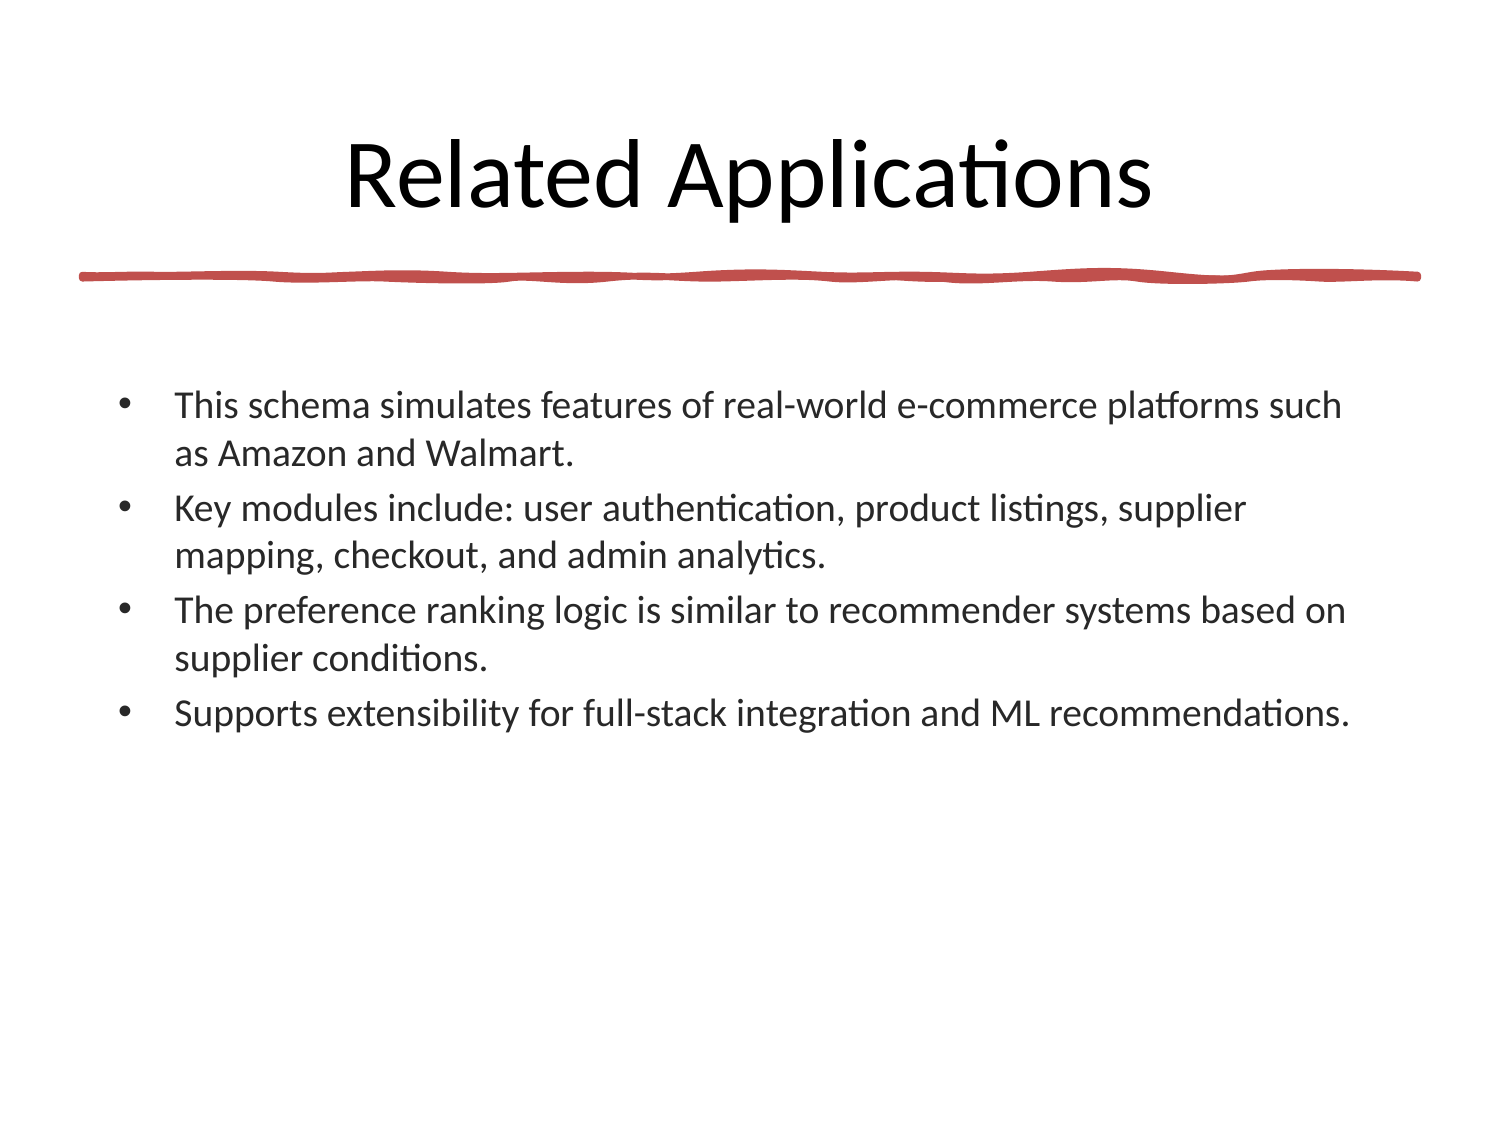

# Related Applications

This schema simulates features of real-world e-commerce platforms such as Amazon and Walmart.
Key modules include: user authentication, product listings, supplier mapping, checkout, and admin analytics.
The preference ranking logic is similar to recommender systems based on supplier conditions.
Supports extensibility for full-stack integration and ML recommendations.